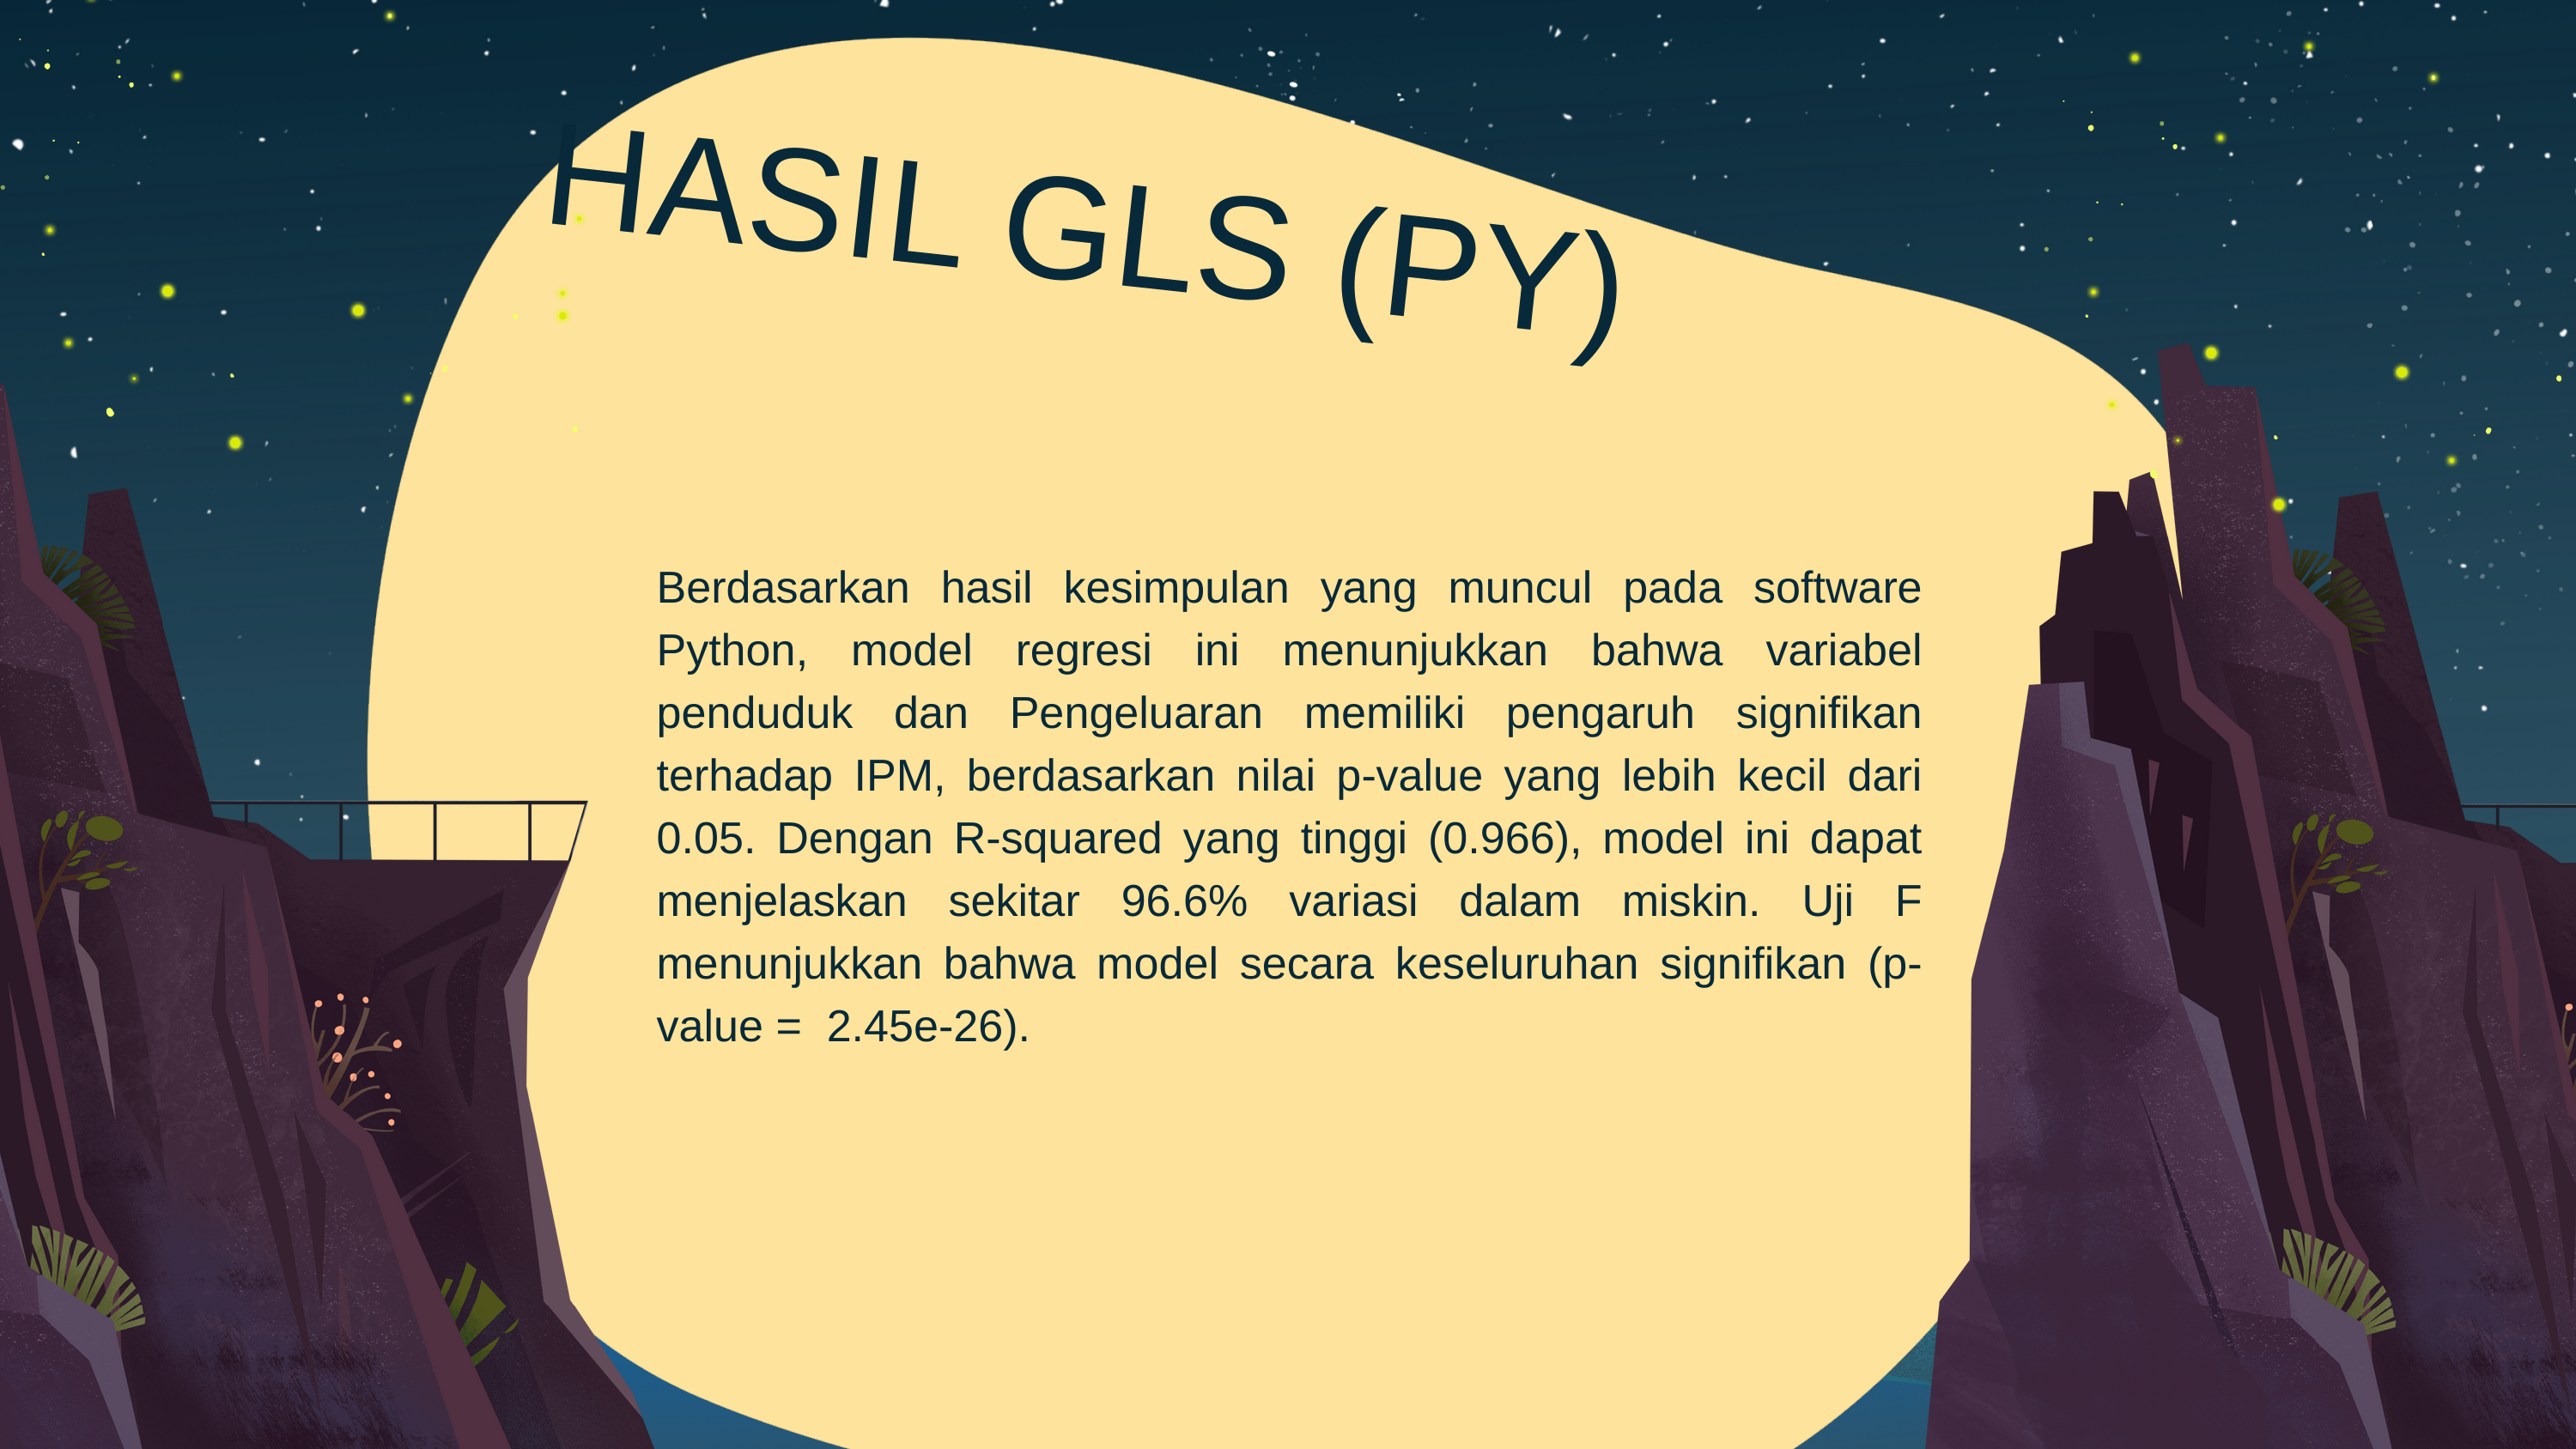

HASIL GLS (PY)

Berdasarkan hasil kesimpulan yang muncul pada software Python, model regresi ini menunjukkan bahwa variabel penduduk dan Pengeluaran memiliki pengaruh signifikan terhadap IPM, berdasarkan nilai p-value yang lebih kecil dari 0.05. Dengan R-squared yang tinggi (0.966), model ini dapat menjelaskan sekitar 96.6% variasi dalam miskin. Uji F menunjukkan bahwa model secara keseluruhan signifikan (p-value =  2.45e-26).